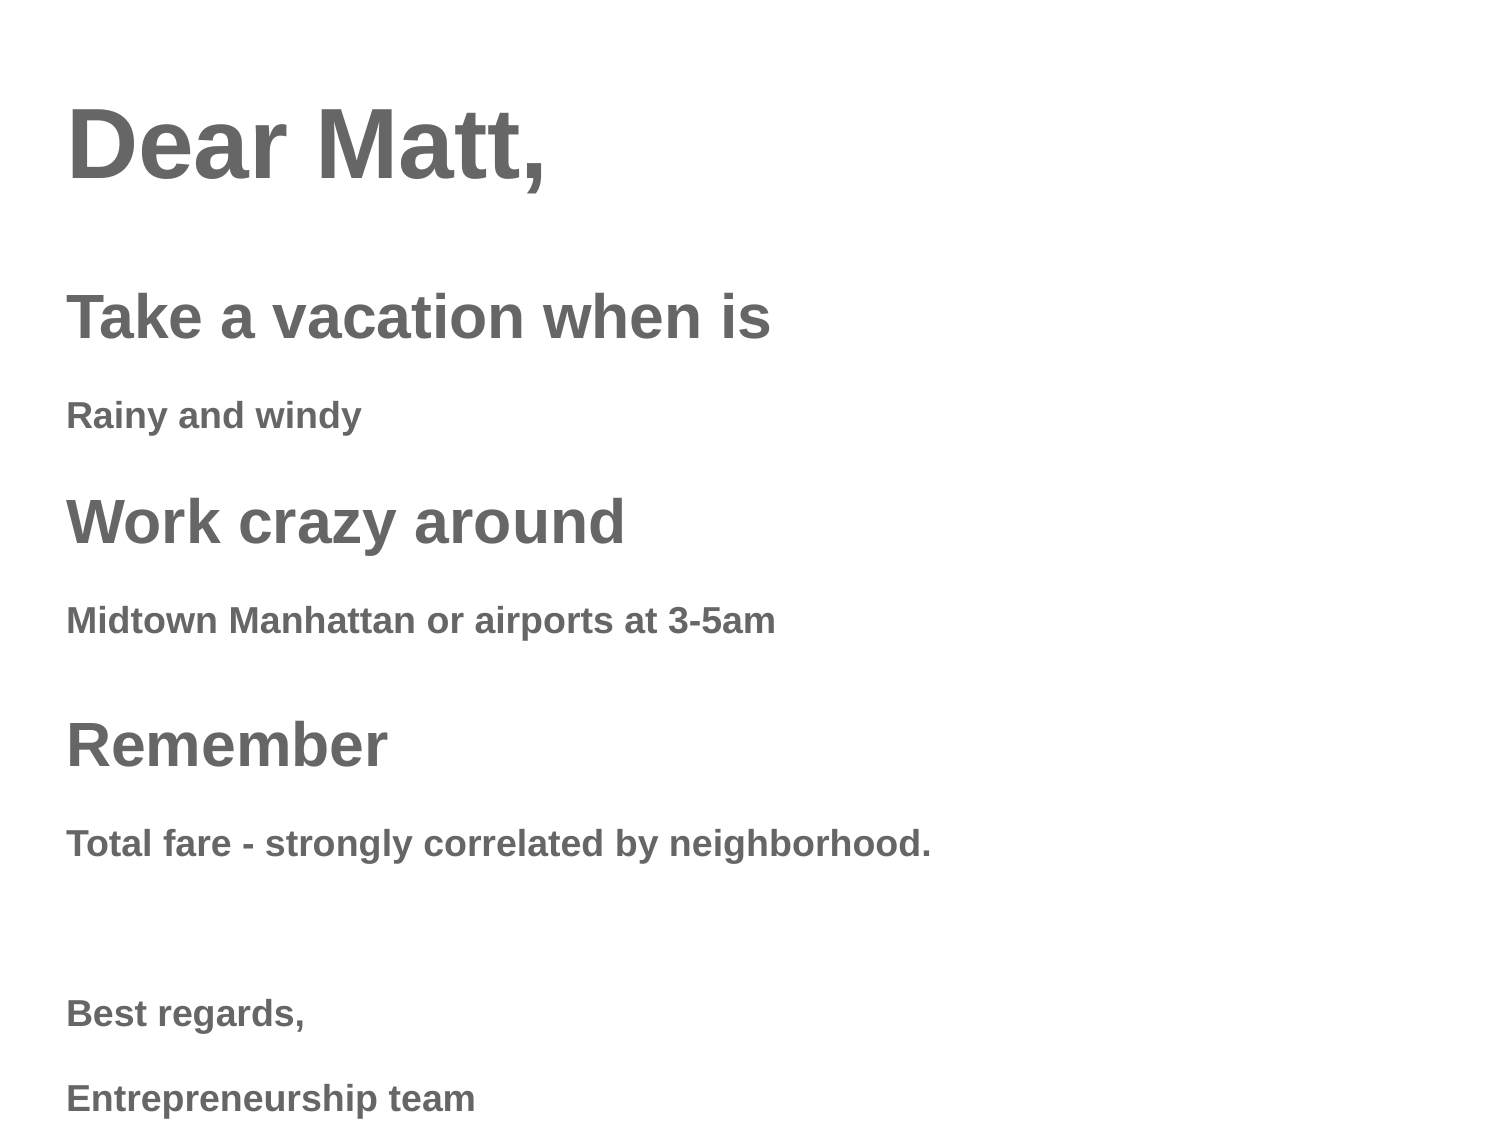

# Dear Matt,
Take a vacation when is
Rainy and windy
Work crazy around
Midtown Manhattan or airports at 3-5am
Remember
Total fare - strongly correlated by neighborhood.

Best regards,
Entrepreneurship team